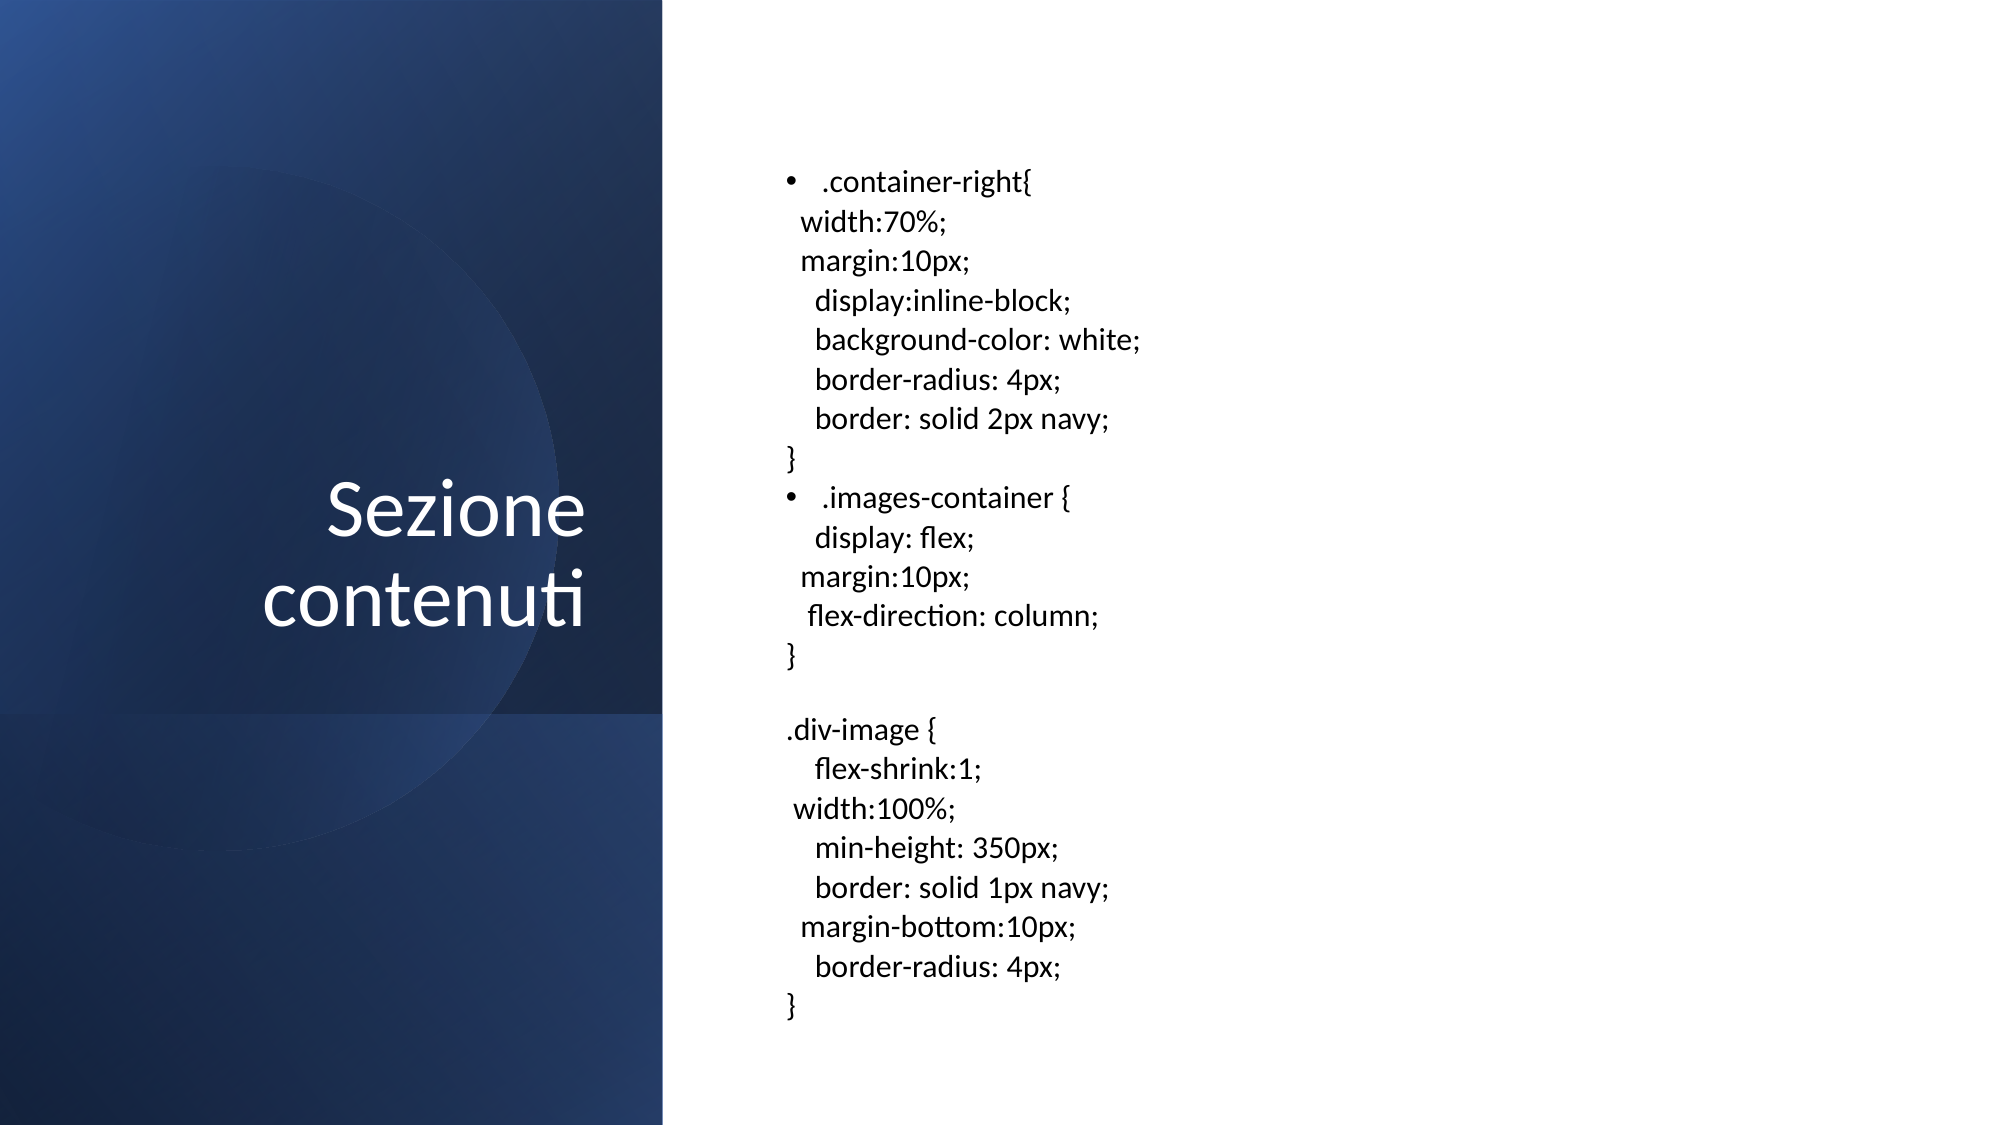

# Sezione contenuti
.container-right{
  width:70%;
  margin:10px;
    display:inline-block;
    background-color: white;
    border-radius: 4px;
    border: solid 2px navy;
}
.images-container {
    display: flex;
  margin:10px;
   flex-direction: column;
}
.div-image {
    flex-shrink:1;
 width:100%;
    min-height: 350px;
    border: solid 1px navy;
  margin-bottom:10px;
    border-radius: 4px;
}